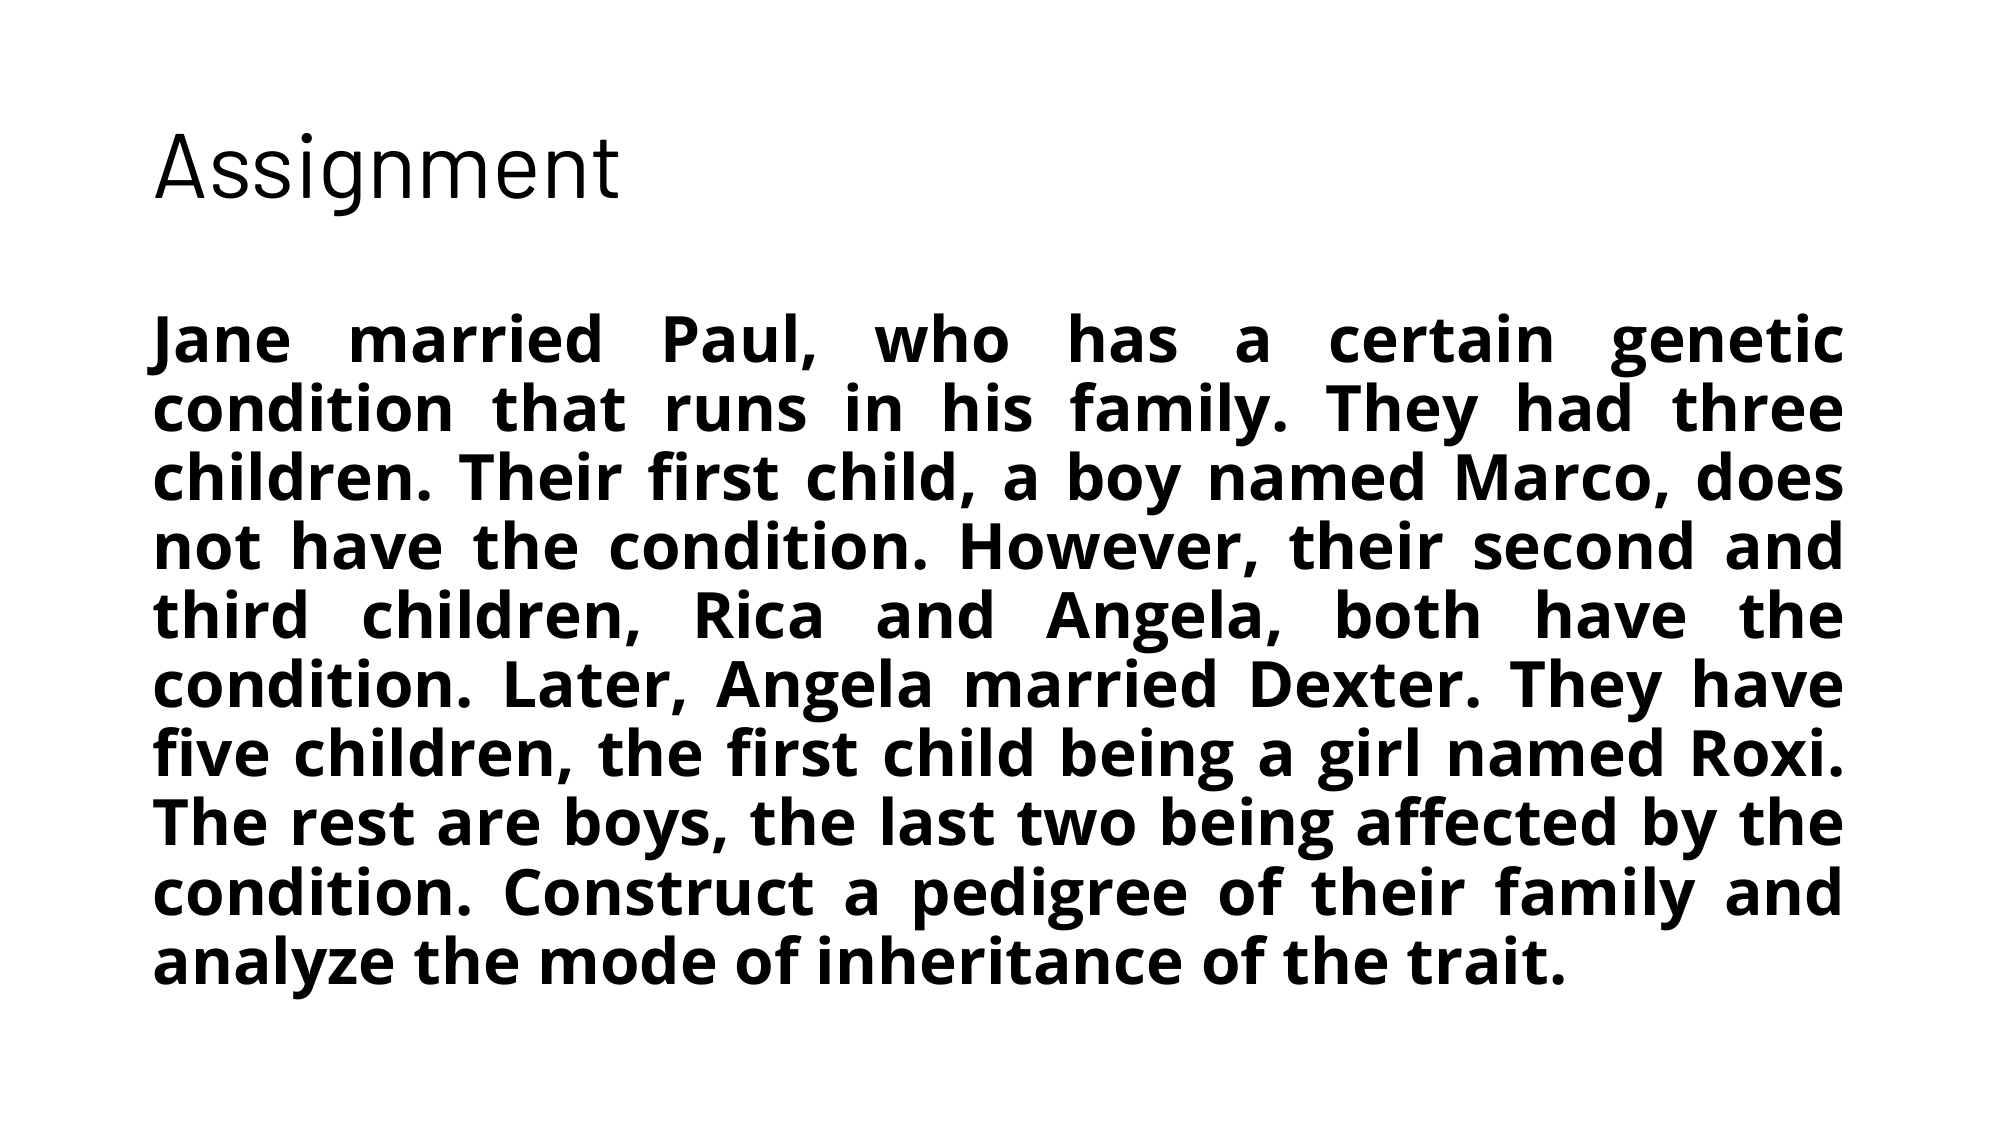

# Assignment
Jane married Paul, who has a certain genetic condition that runs in his family. They had three children. Their first child, a boy named Marco, does not have the condition. However, their second and third children, Rica and Angela, both have the condition. Later, Angela married Dexter. They have five children, the first child being a girl named Roxi. The rest are boys, the last two being affected by the condition. Construct a pedigree of their family and analyze the mode of inheritance of the trait.